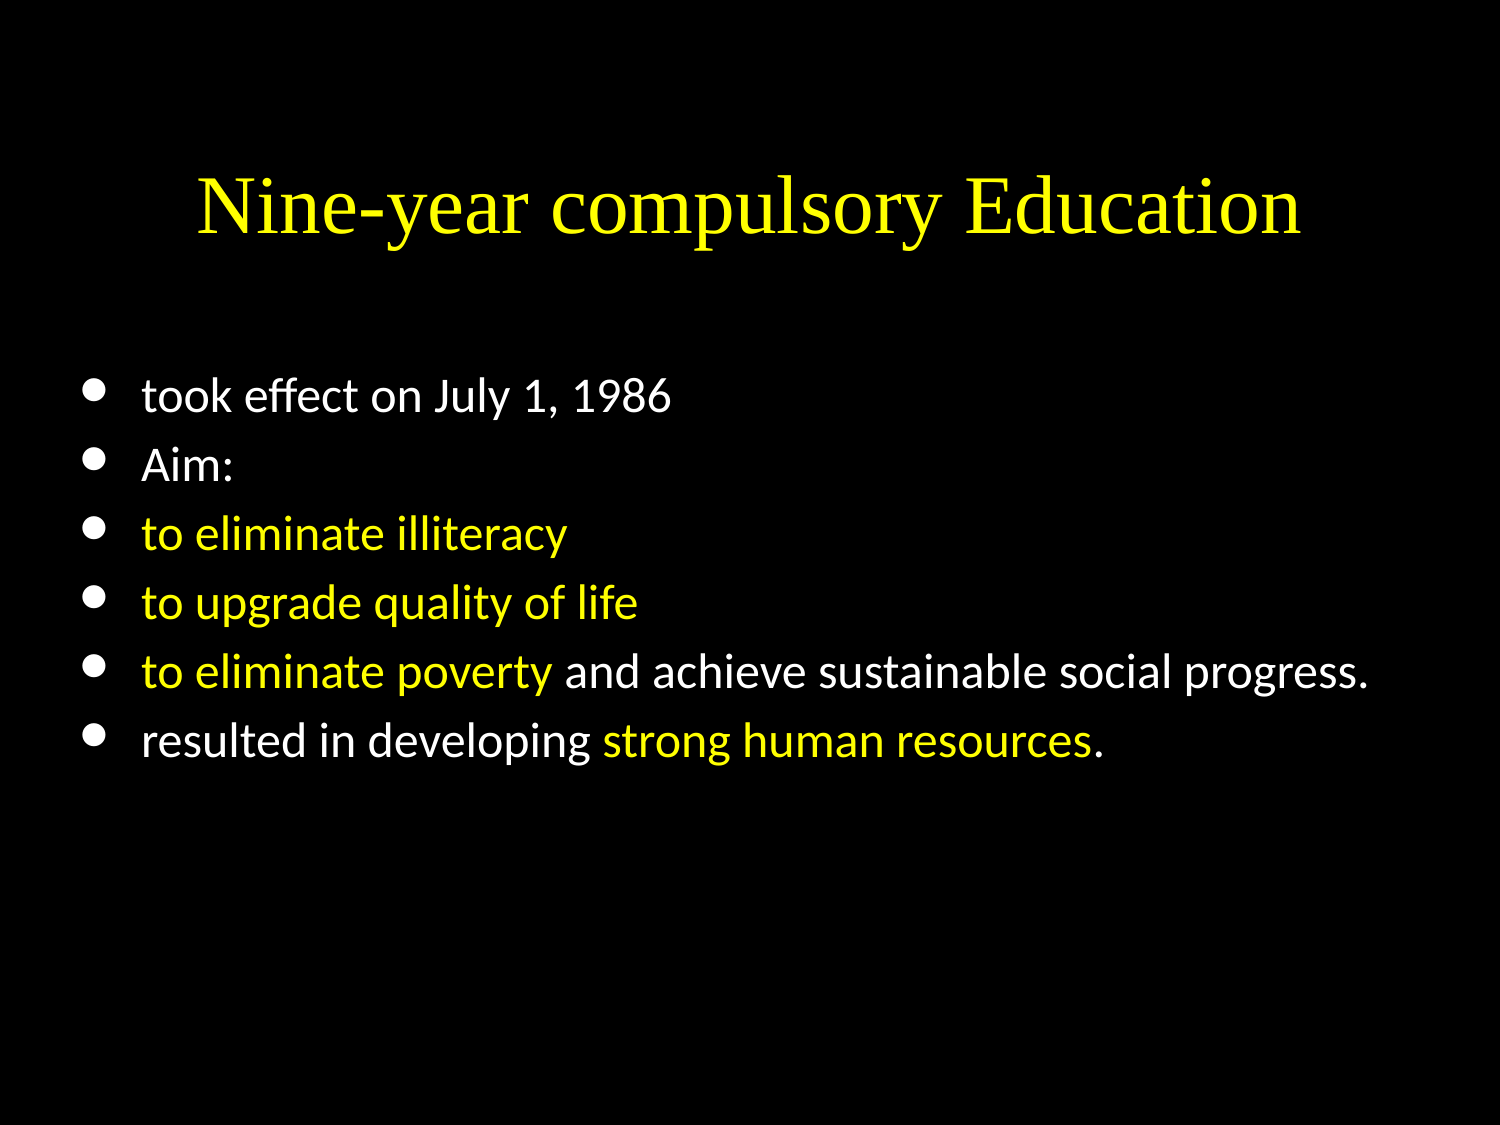

# Nine-year compulsory Education
took effect on July 1, 1986
Aim:
to eliminate illiteracy
to upgrade quality of life
to eliminate poverty and achieve sustainable social progress.
resulted in developing strong human resources.